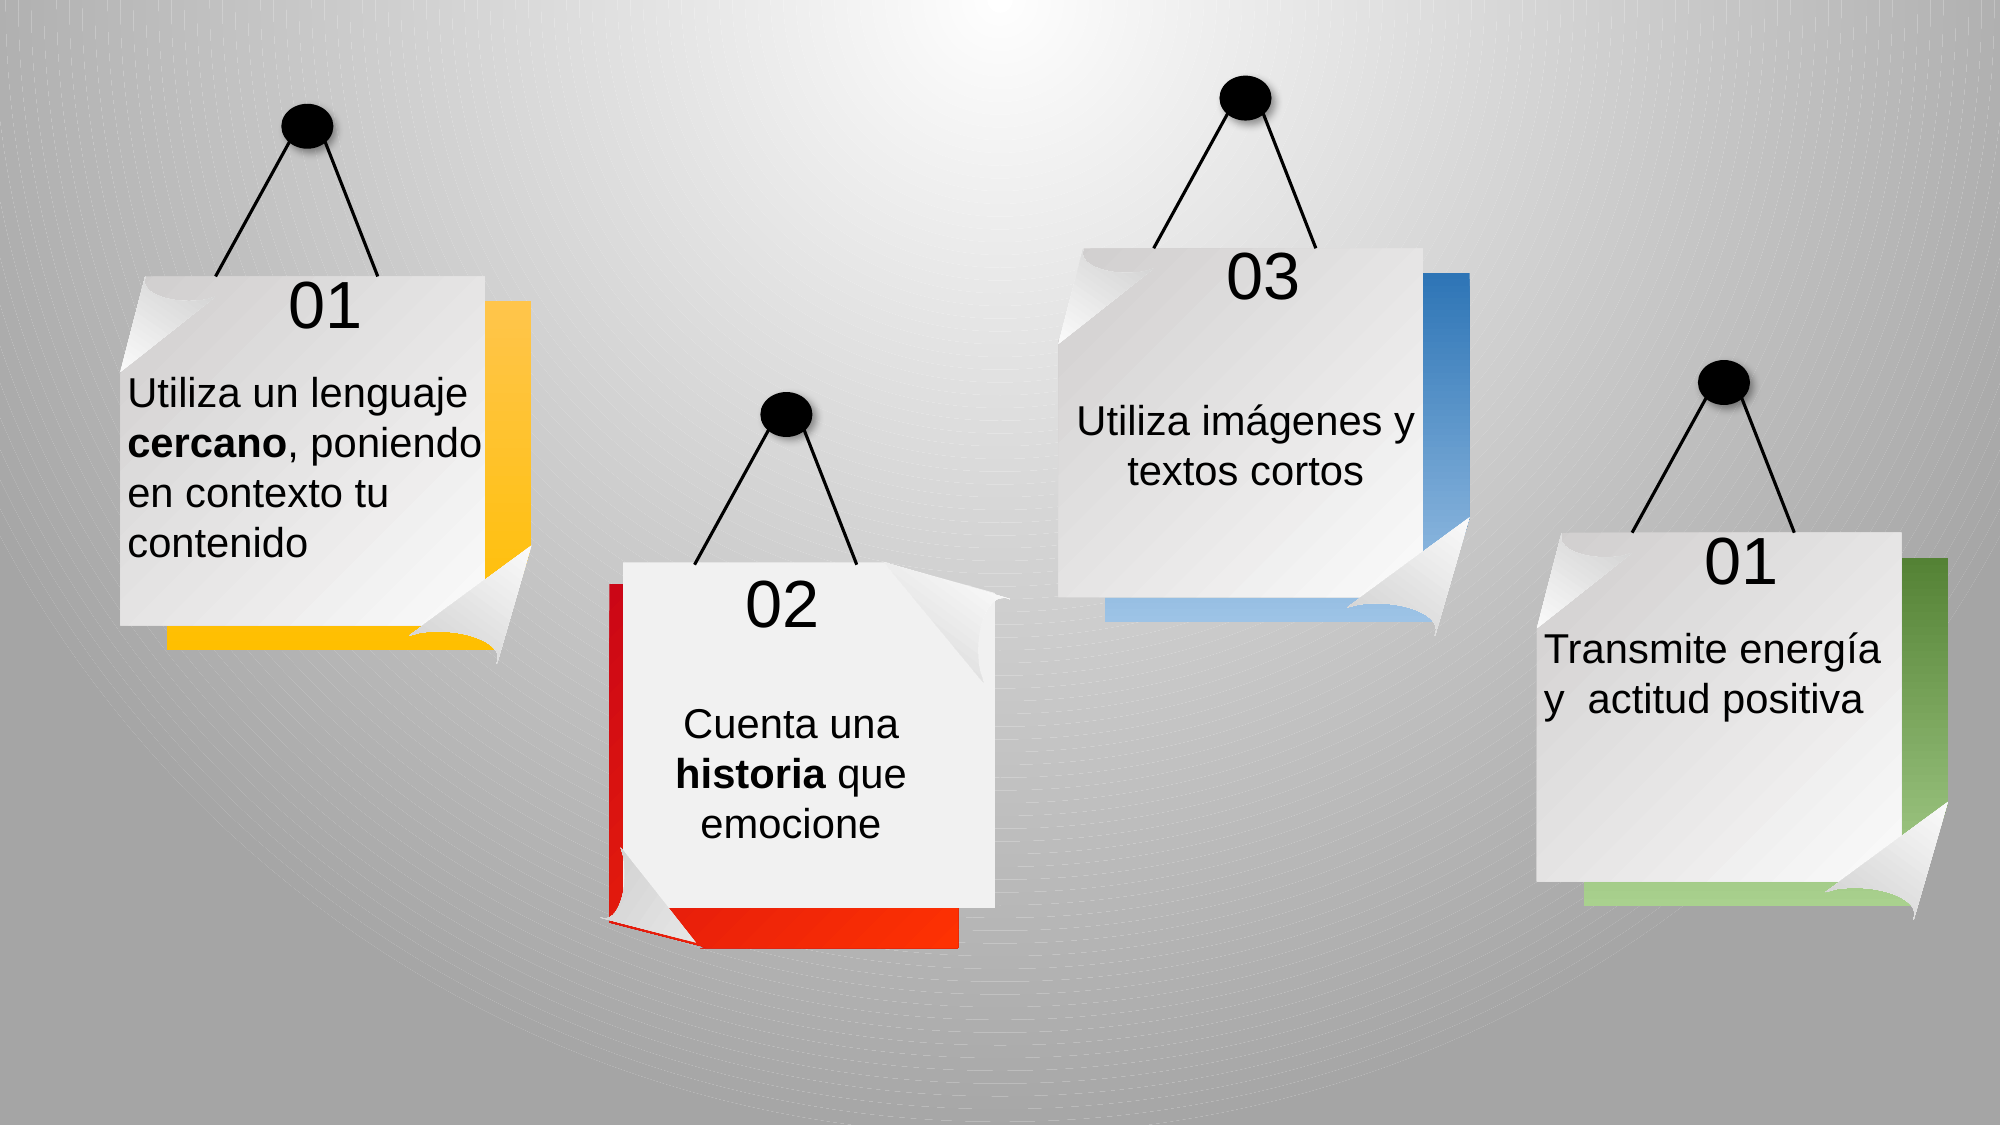

03

01

Utiliza un lenguaje cercano, poniendo en contexto tu contenido

Utiliza imágenes y textos cortos

01

02

Transmite energía y  actitud positiva

Cuenta una historia que emocione